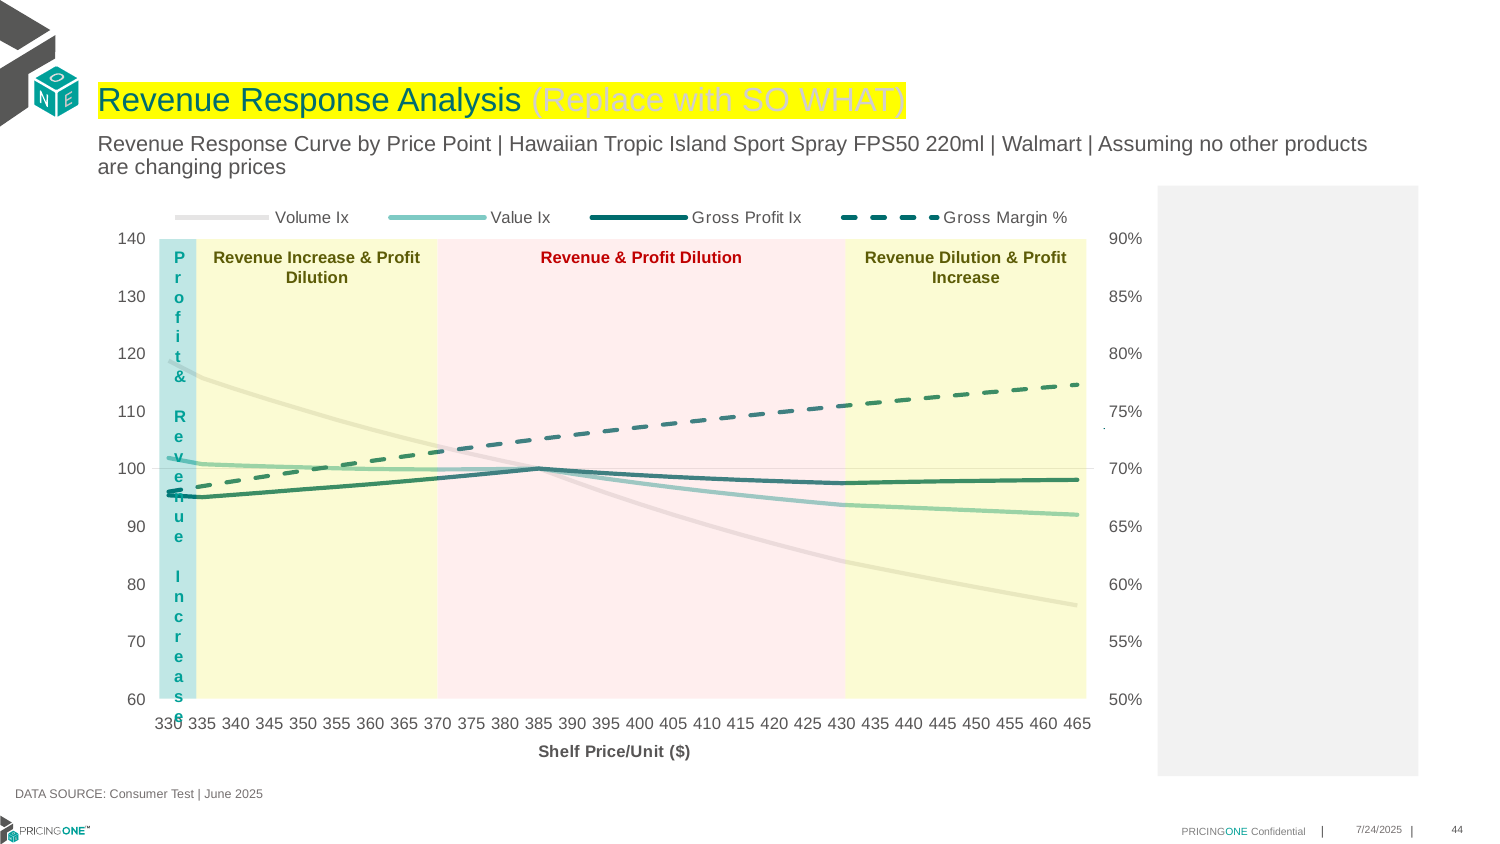

# Revenue Response Analysis (Replace with SO WHAT)

Revenue Response Curve by Price Point | Hawaiian Tropic Island Sport Spray FPS50 220ml | Walmart | Assuming no other products are changing prices

### Chart:

| Category | Volume Ix | Value Ix | Gross Profit Ix | Gross Margin % |
|---|---|---|---|---|
| 330 | 118.72500217100053 | 101.83417692321923 | 95.34913489131898 | 0.6798260056729325 |
| 335 | 115.72938568747115 | 100.76102927882249 | 95.01478769960103 | 0.6846047220061723 |
| 340 | 113.78693471835824 | 100.54088576044127 | 95.45671084768766 | 0.6892428878590228 |
| 345 | 111.94037558818847 | 100.3564956413467 | 95.91125824589164 | 0.6937466141219355 |
| 350 | 110.18070445693999 | 100.20338375283238 | 96.3757033355606 | 0.6981216624916221 |
| 355 | 108.45437877968436 | 100.03640180588368 | 96.80691944288836 | 0.7023734700621626 |
| 360 | 106.83738460093859 | 99.92701795515106 | 97.2758827449606 | 0.7065071718668549 |
| 365 | 105.31668513684218 | 99.86710623268657 | 97.77636067710222 | 0.7105276215673089 |
| 370 | 103.88127061122469 | 99.84981599205392 | 98.30310544669567 | 0.7144394104650479 |
| 375 | 102.52180110146018 | 99.86935475371207 | 98.85169107332233 | 0.7182468849921807 |
| 380 | 101.23031639649179 | 99.92080955712768 | 99.41837788503966 | 0.7219541628212308 |
| 385 | 100.0 | 100.0 | 100.0 | 0.7255651477196565 |
| 390 | 97.8233668999513 | 99.08612131916679 | 99.5743238475883 | 0.7290835432617122 |
| 395 | 95.76520900246902 | 98.23770101468709 | 99.19344426687735 | 0.7325128654989057 |
| 400 | 93.81511442895783 | 97.44849379532309 | 98.8527521102722 | 0.7358564546801692 |
| 405 | 91.96384186568443 | 96.7129506022775 | 98.54814714770558 | 0.739117486103871 |
| 410 | 90.20316940181058 | 96.02613275754149 | 98.27597813699315 | 0.742298980175775 |
| 415 | 88.52576459950401 | 95.38363737166924 | 98.03299017244376 | 0.7454038117399223 |
| 420 | 86.92507266561242 | 94.78153249792447 | 97.81627844923251 | 0.7484347187430184 |
| 425 | 85.39522006202105 | 94.21630071625114 | 97.6232476673691 | 0.7513943102872183 |
| 430 | 83.93093129272646 | 93.68479000603344 | 97.45157638328573 | 0.7542850741210879 |
| 435 | 82.75985439031693 | 93.4469122377764 | 97.57318034937511 | 0.7571093836139489 |
| 440 | 81.61290090342044 | 93.2063259425966 | 97.68173480481201 | 0.7598695042546993 |
| 445 | 80.4893550449999 | 92.96313998965992 | 97.777665585896 | 0.7625675997125116 |
| 450 | 79.3885316470768 | 92.71746195731062 | 97.86138502473803 | 0.765205737493484 |
| 455 | 78.30977434852504 | 92.46939797533831 | 97.93329242321383 | 0.7677858942243246 |
| 460 | 77.25245391774038 | 92.2190525875154 | 97.99377450338596 | 0.7703099605914515 |
| 465 | 76.21596669869412 | 91.96652863274839 | 98.04320583650649 | 0.7727797459614361 |
Profit & Revenue Increase
Revenue Increase & Profit Dilution
Revenue & Profit Dilution
Revenue Dilution & Profit Increase

DATA SOURCE: Consumer Test | June 2025

7/24/2025
44